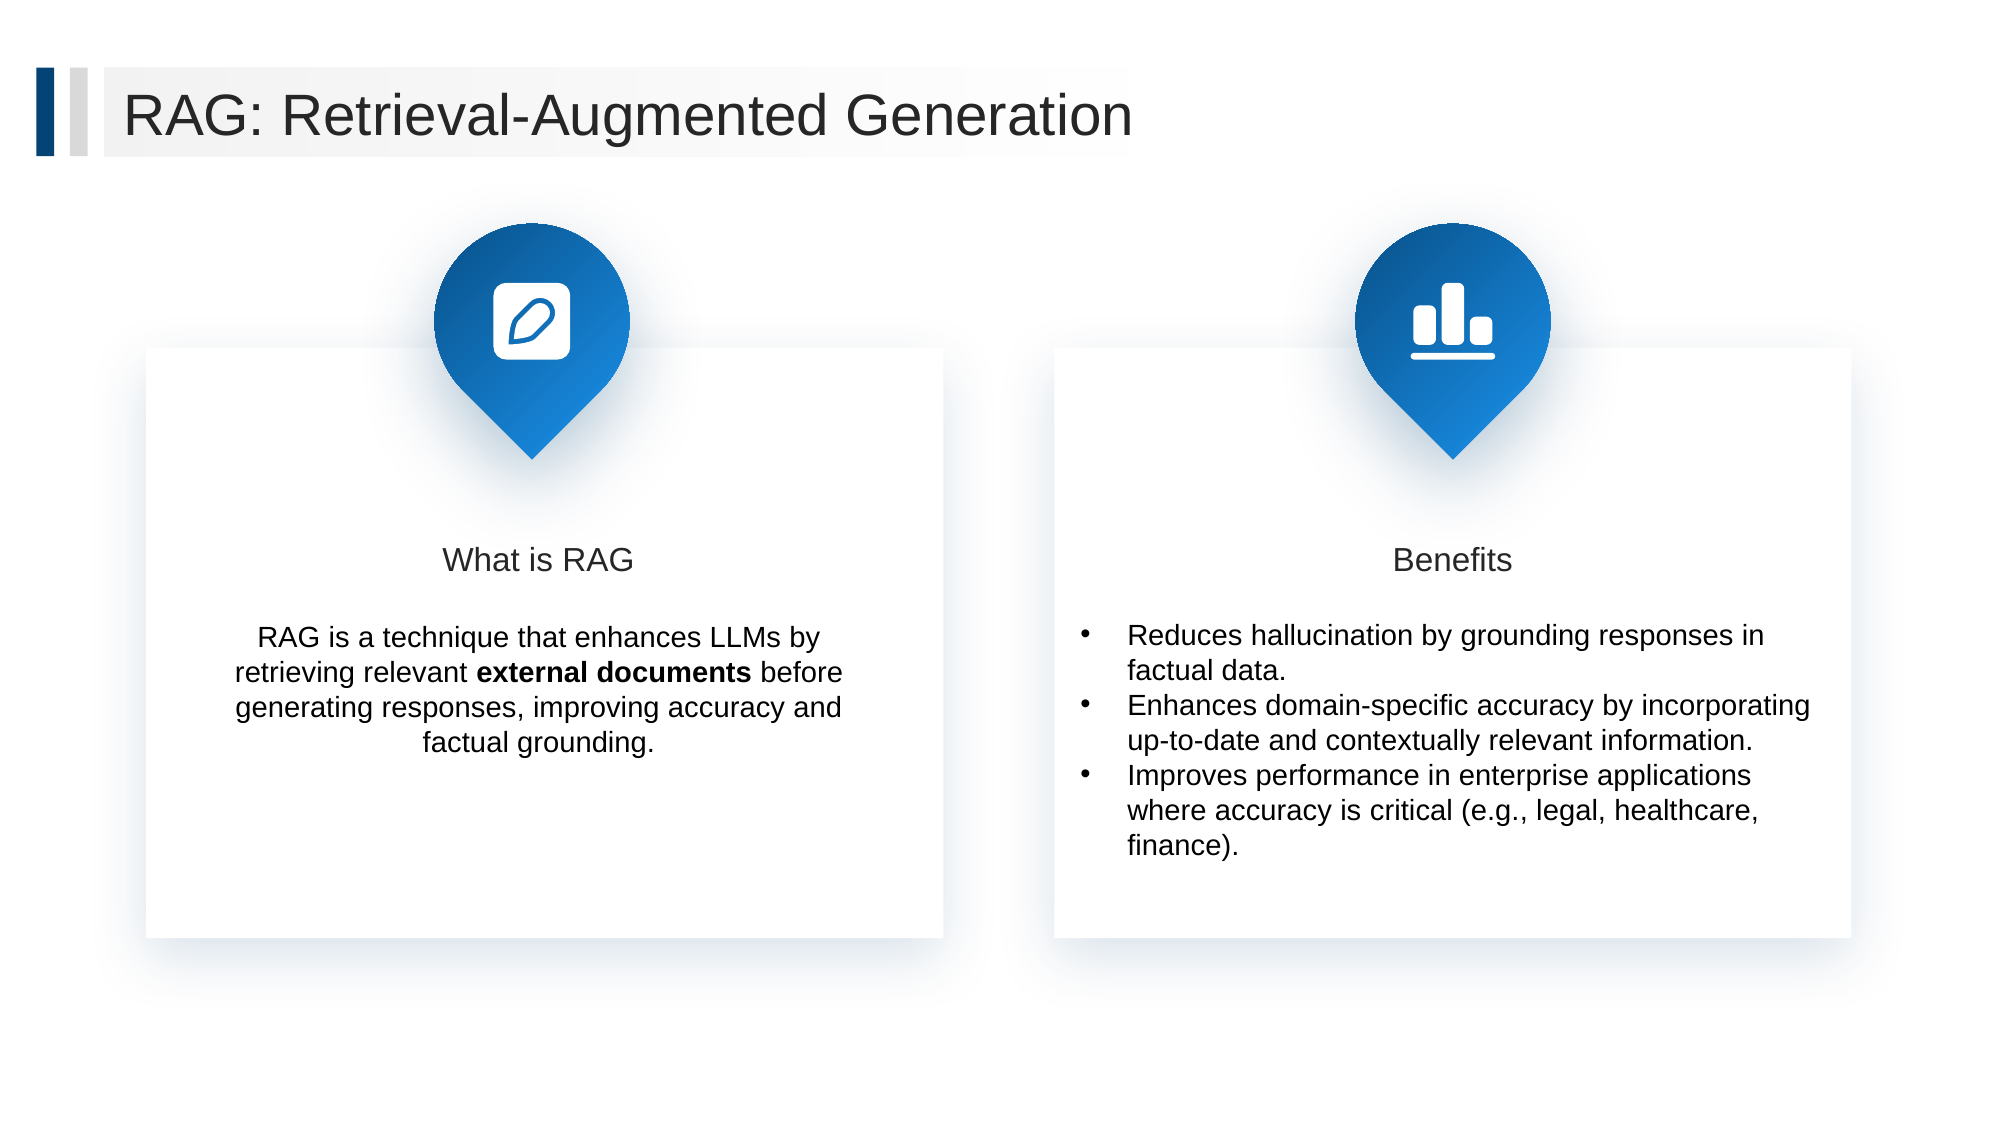

RAG: Retrieval-Augmented Generation

What is RAG
Benefits
Reduces hallucination by grounding responses in factual data.
Enhances domain-specific accuracy by incorporating up-to-date and contextually relevant information.
Improves performance in enterprise applications where accuracy is critical (e.g., legal, healthcare, finance).
RAG is a technique that enhances LLMs by retrieving relevant external documents before generating responses, improving accuracy and factual grounding.